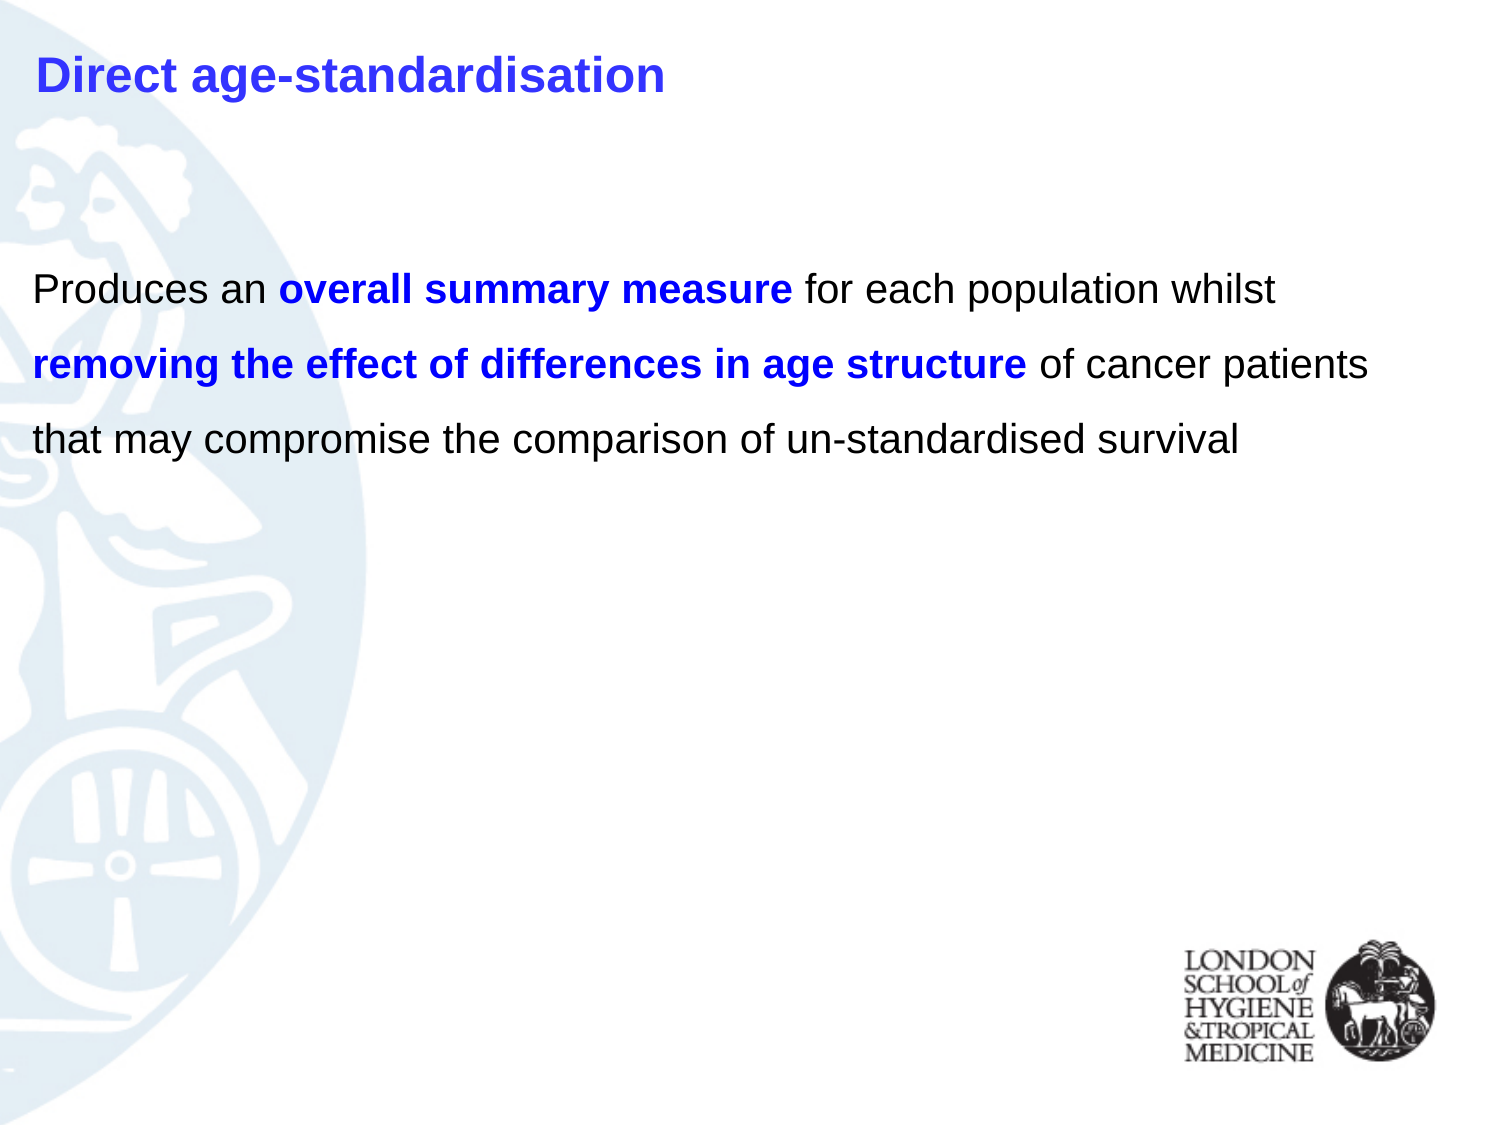

Direct age-standardisation

Produces an overall summary measure for each population whilst removing the effect of differences in age structure of cancer patients that may compromise the comparison of un-standardised survival